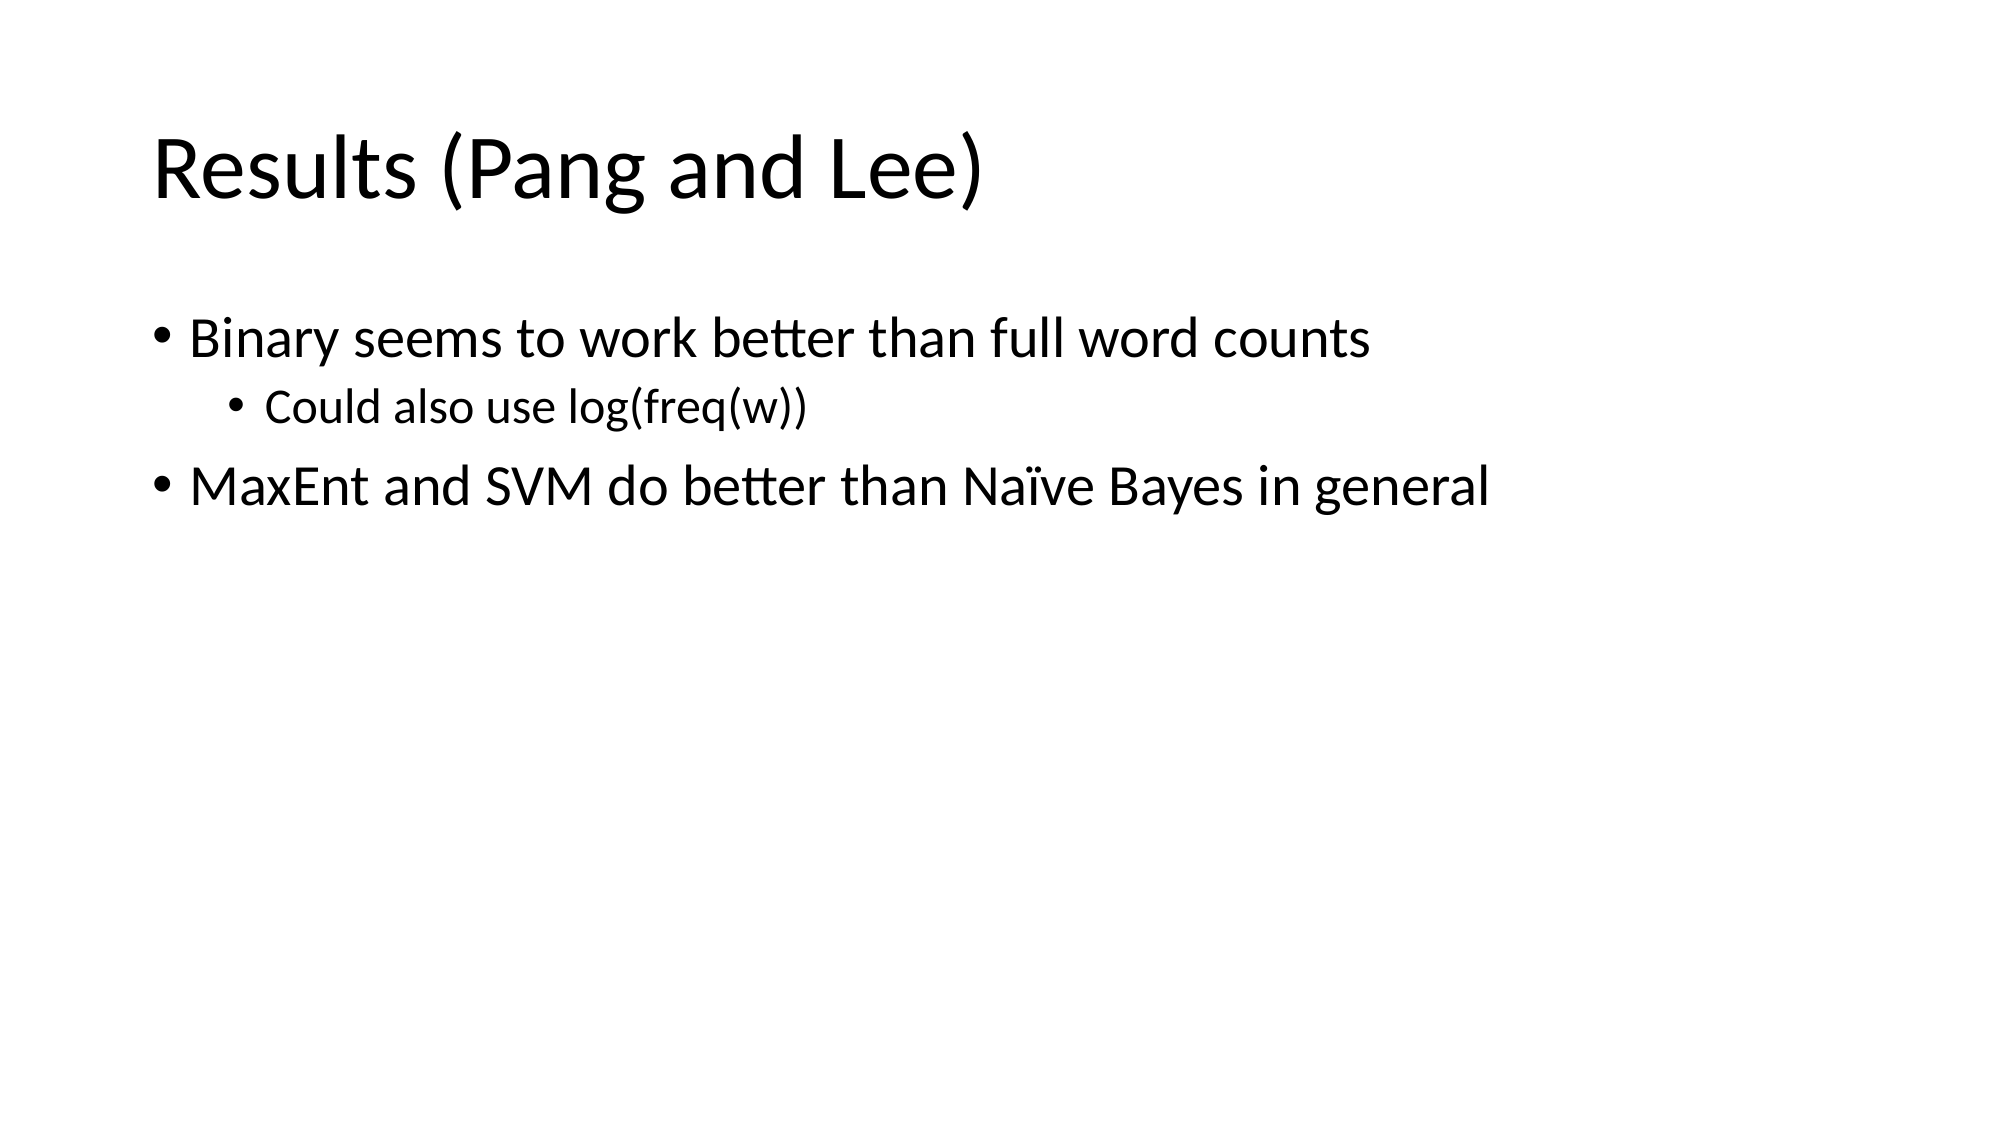

# Results (Pang and Lee)
Binary seems to work better than full word counts
Could also use log(freq(w))
MaxEnt and SVM do better than Naïve Bayes in general